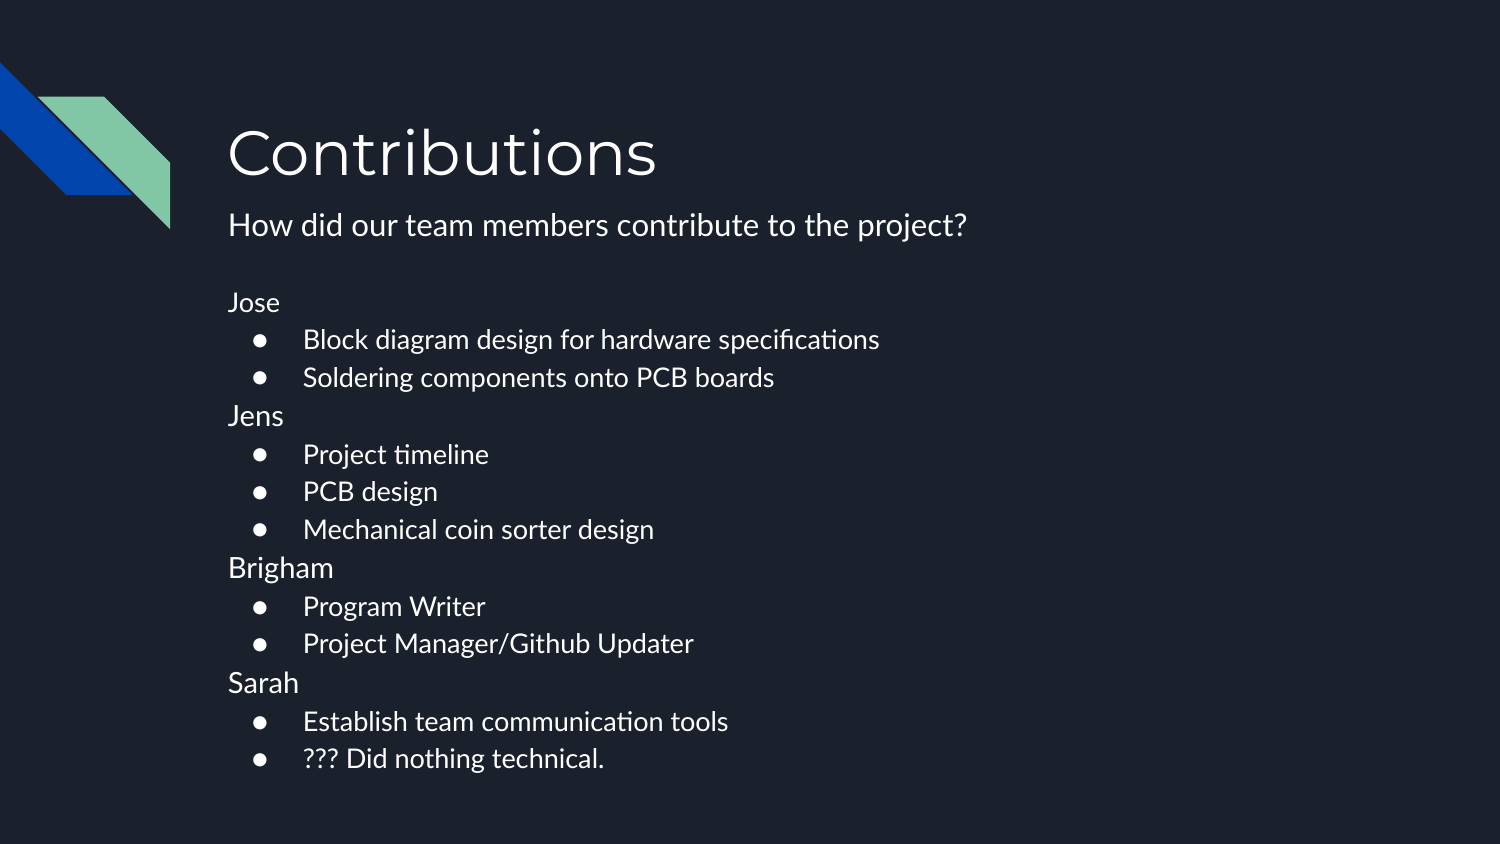

# Contributions
How did our team members contribute to the project?

Jose
Block diagram design for hardware specifications
Soldering components onto PCB boards
Jens
Project timeline
PCB design
Mechanical coin sorter design
Brigham
Program Writer
Project Manager/Github Updater
Sarah
Establish team communication tools
??? Did nothing technical.